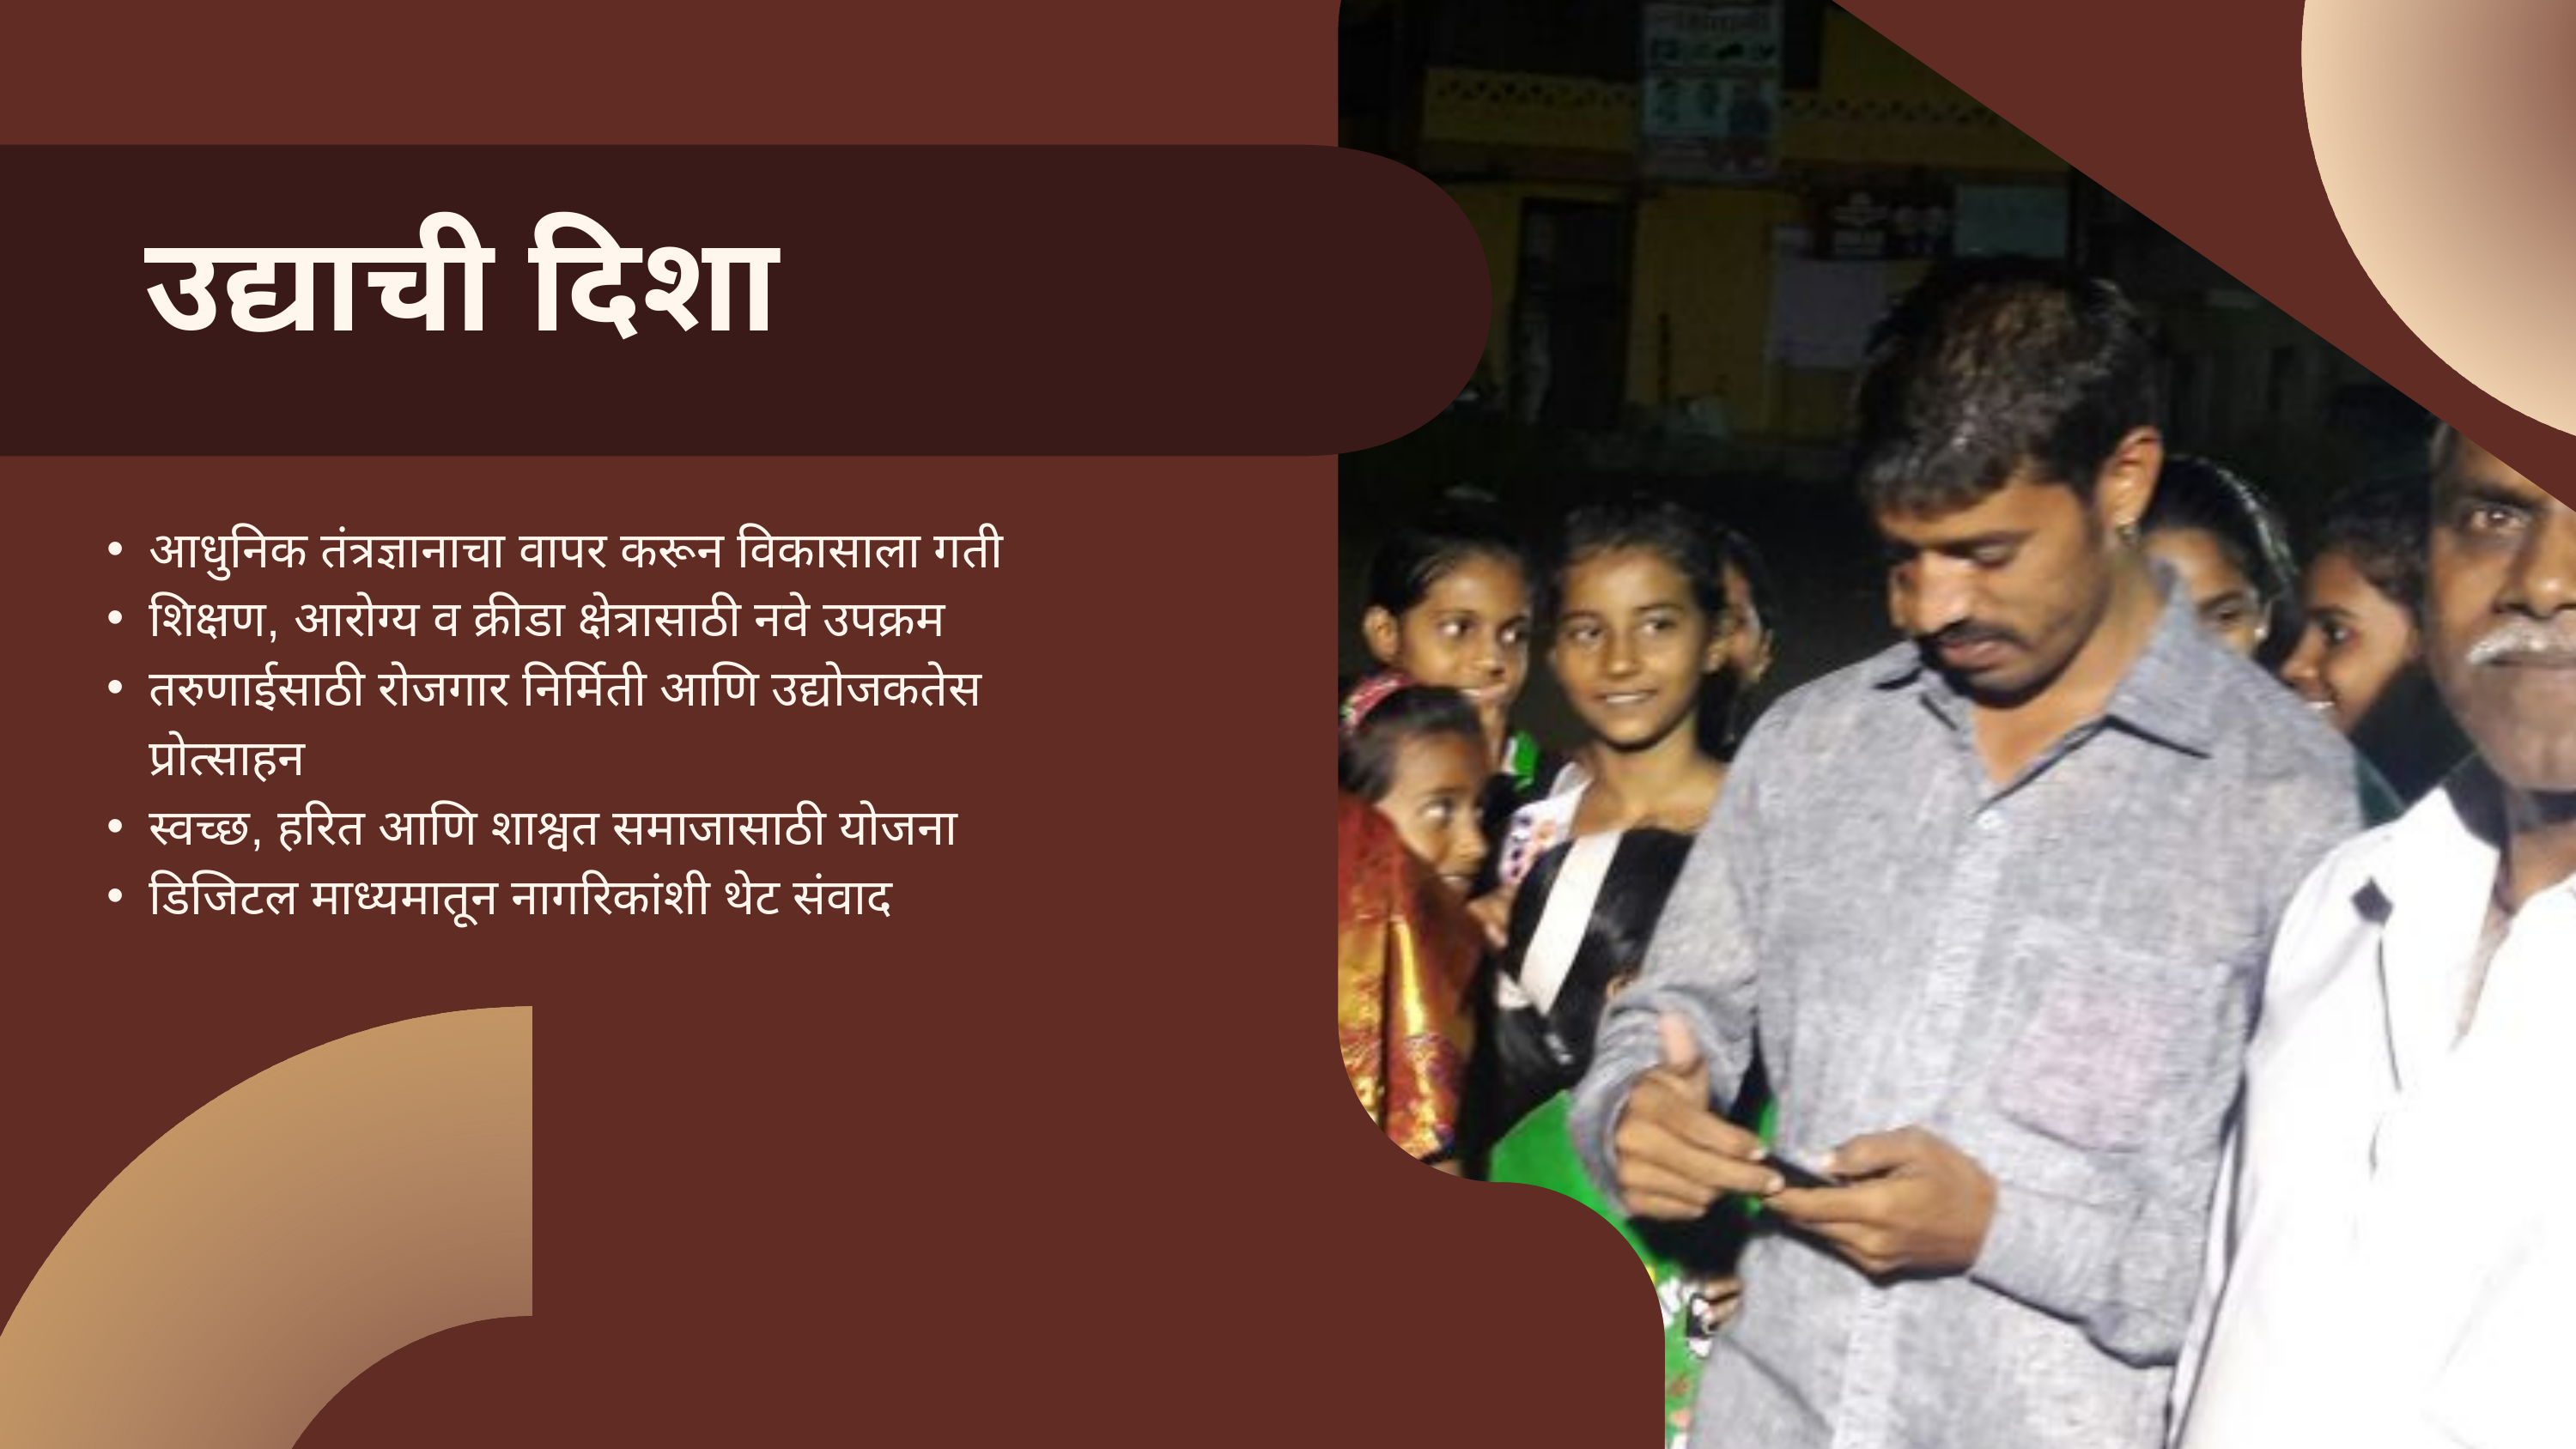

उद्याची दिशा
आधुनिक तंत्रज्ञानाचा वापर करून विकासाला गती
शिक्षण, आरोग्य व क्रीडा क्षेत्रासाठी नवे उपक्रम
तरुणाईसाठी रोजगार निर्मिती आणि उद्योजकतेस प्रोत्साहन
स्वच्छ, हरित आणि शाश्वत समाजासाठी योजना
डिजिटल माध्यमातून नागरिकांशी थेट संवाद